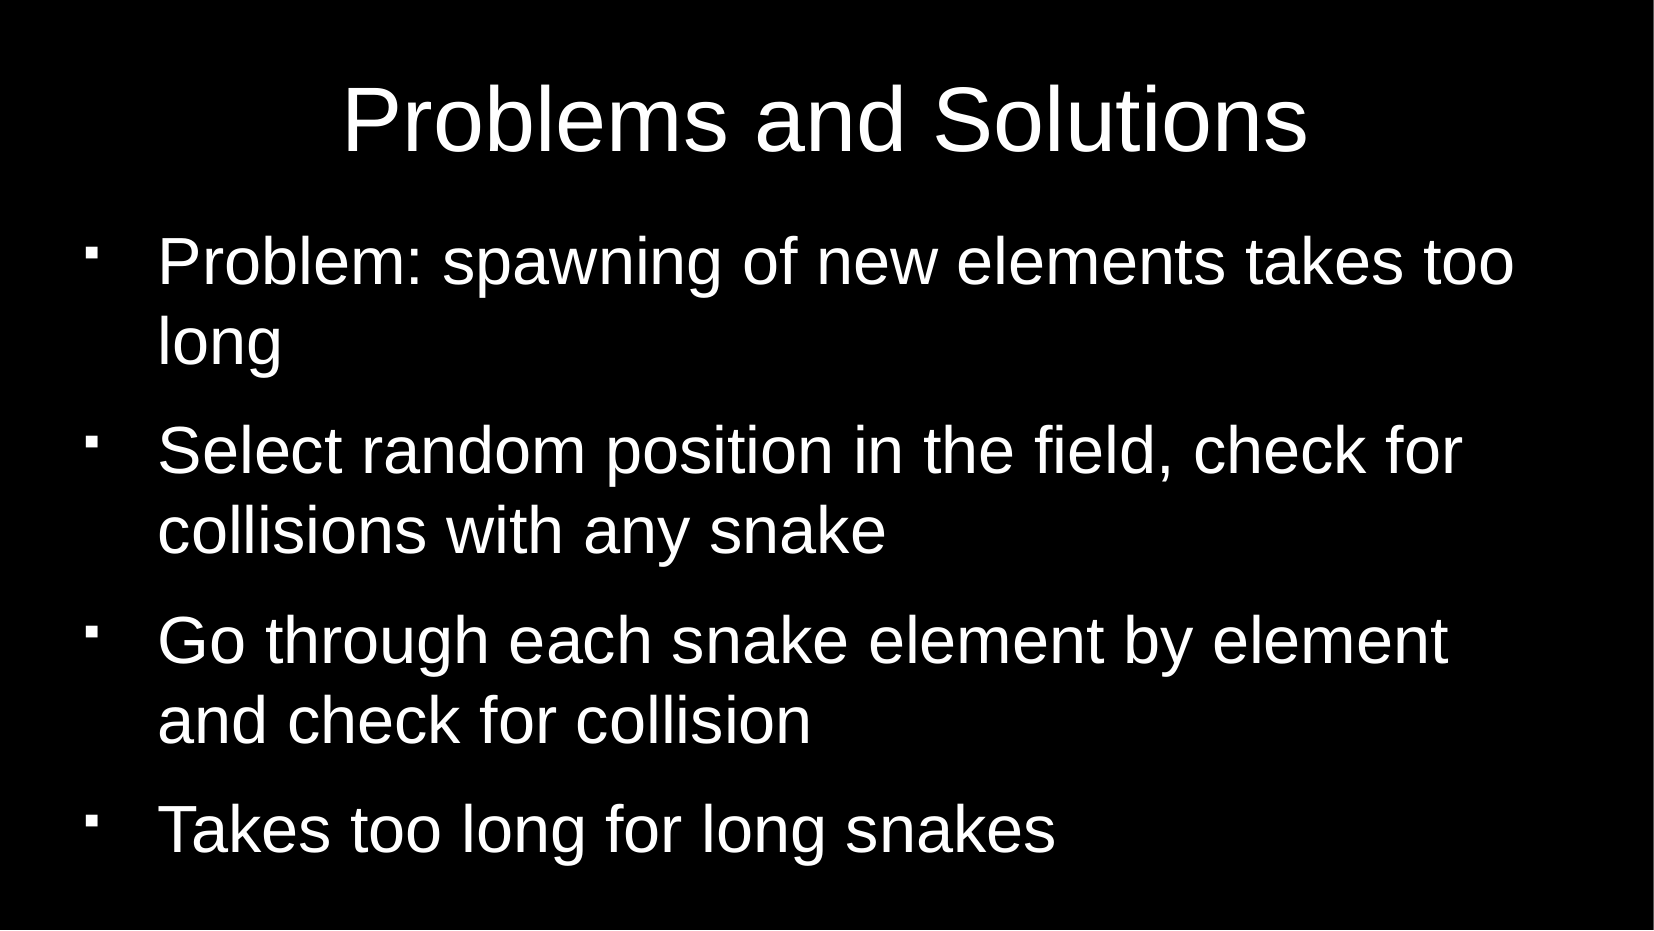

Problem: spawning of new elements takes too long
Select random position in the field, check for collisions with any snake
Go through each snake element by element and check for collision
Takes too long for long snakes
Problems and Solutions